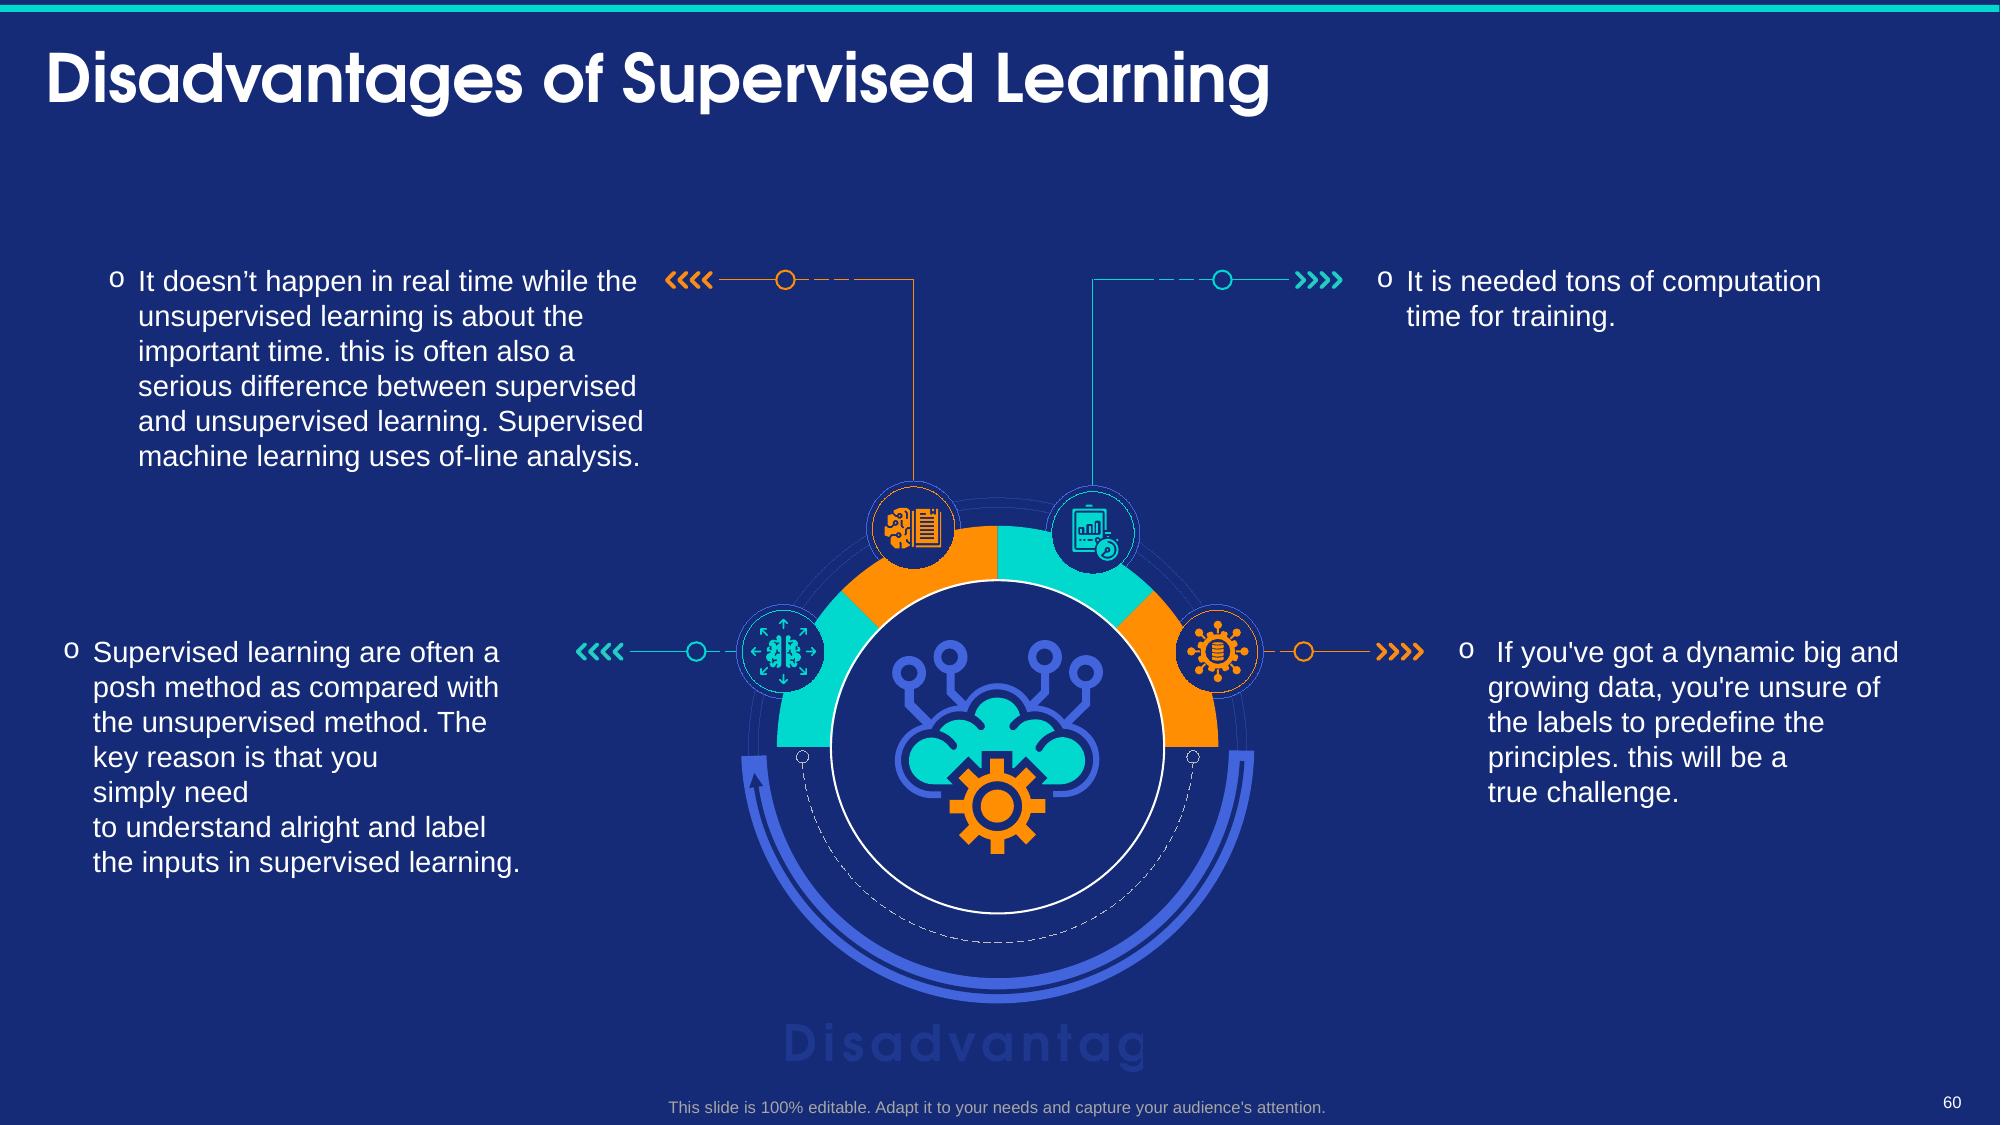

# Disadvantages of Supervised Learning
It doesn’t happen in real time while the unsupervised learning is about the important time. this is often also a serious difference between supervised and unsupervised learning. Supervised machine learning uses of-line analysis.
It is needed tons of computation time for training.
Supervised learning are often a posh method as compared with the unsupervised method. The key reason is that you simply need to understand alright and label the inputs in supervised learning.
 If you've got a dynamic big and growing data, you're unsure of the labels to predefine the principles. this will be a true challenge.

Disadvantages
This slide is 100% editable. Adapt it to your needs and capture your audience's attention.
60